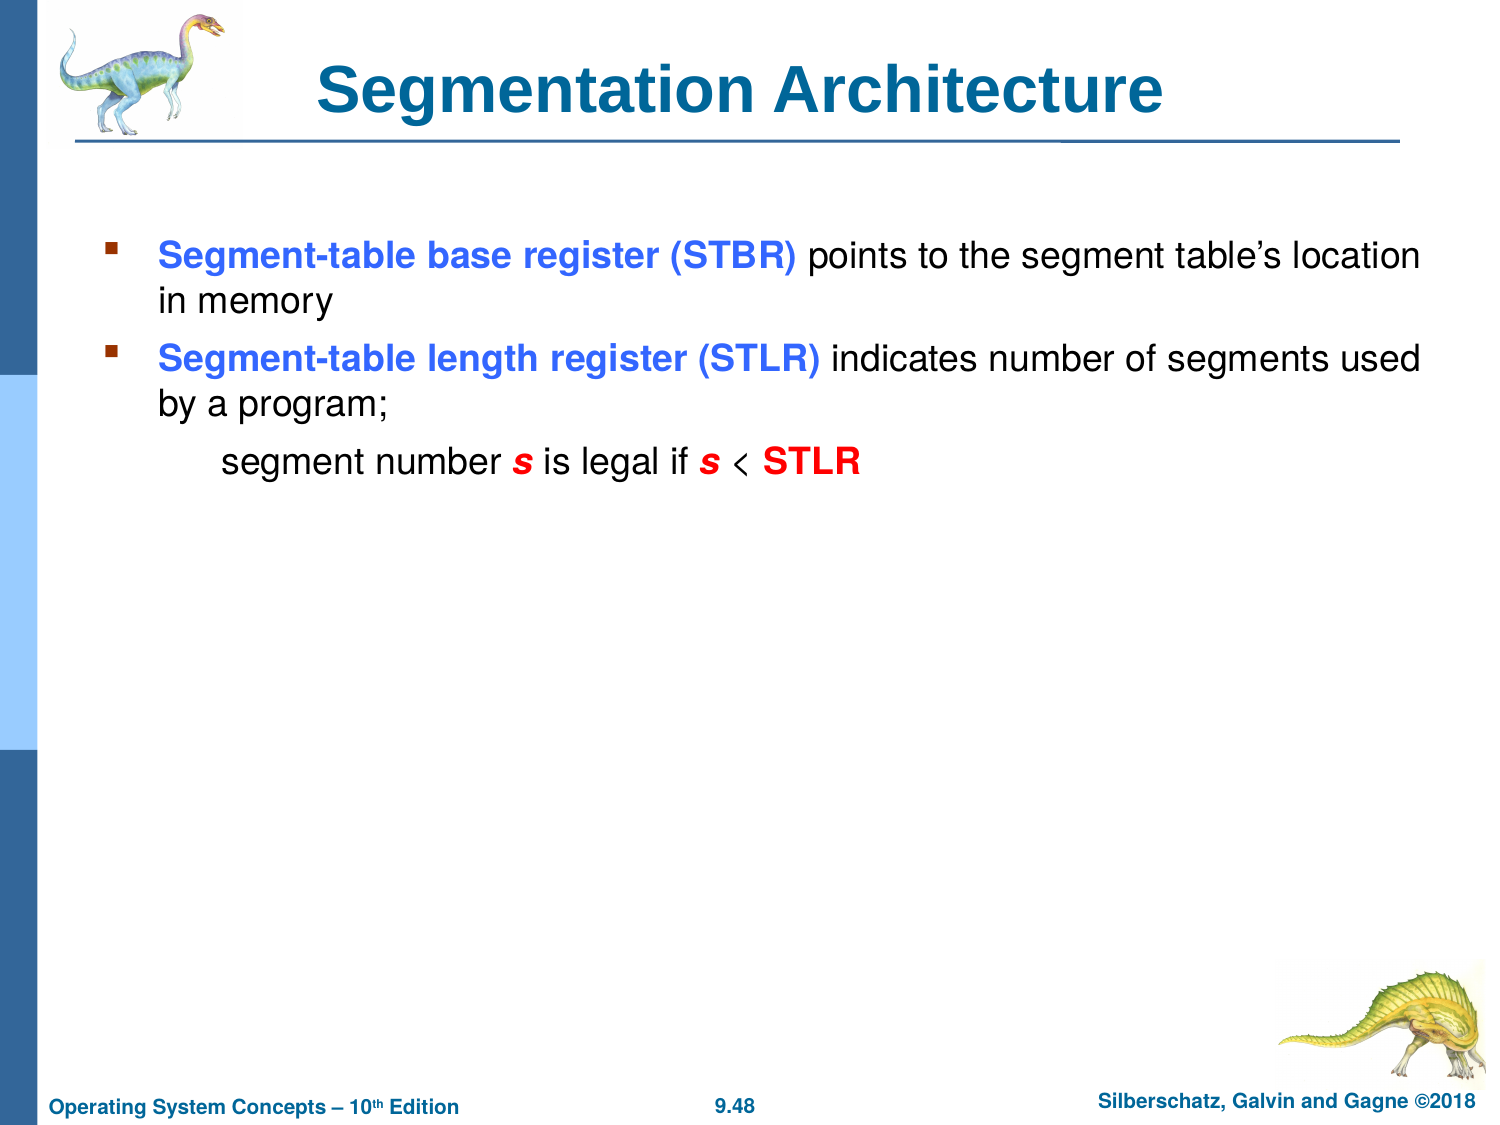

# Segmentation Architecture

Segment-table base register (STBR) points to the segment table’s location in memory
Segment-table length register (STLR) indicates number of segments used by a program;
	      segment number s is legal if s < STLR